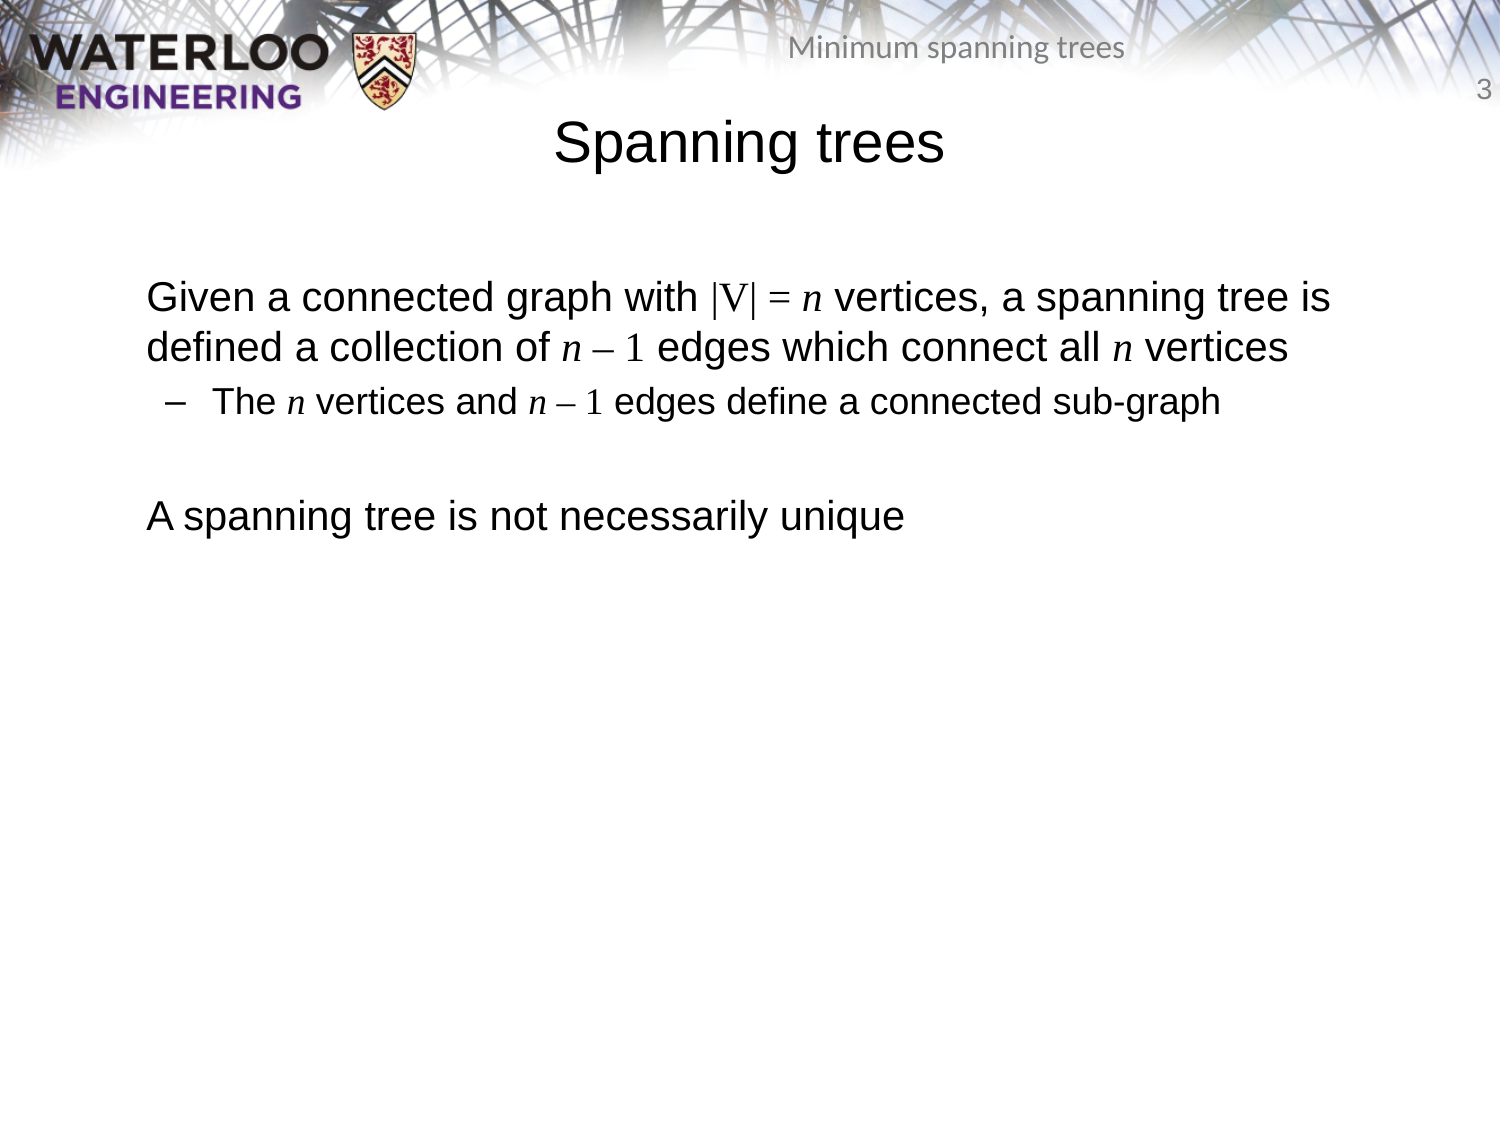

# Spanning trees
	Given a connected graph with |V| = n vertices, a spanning tree is defined a collection of n – 1 edges which connect all n vertices
The n vertices and n – 1 edges define a connected sub-graph

	A spanning tree is not necessarily unique